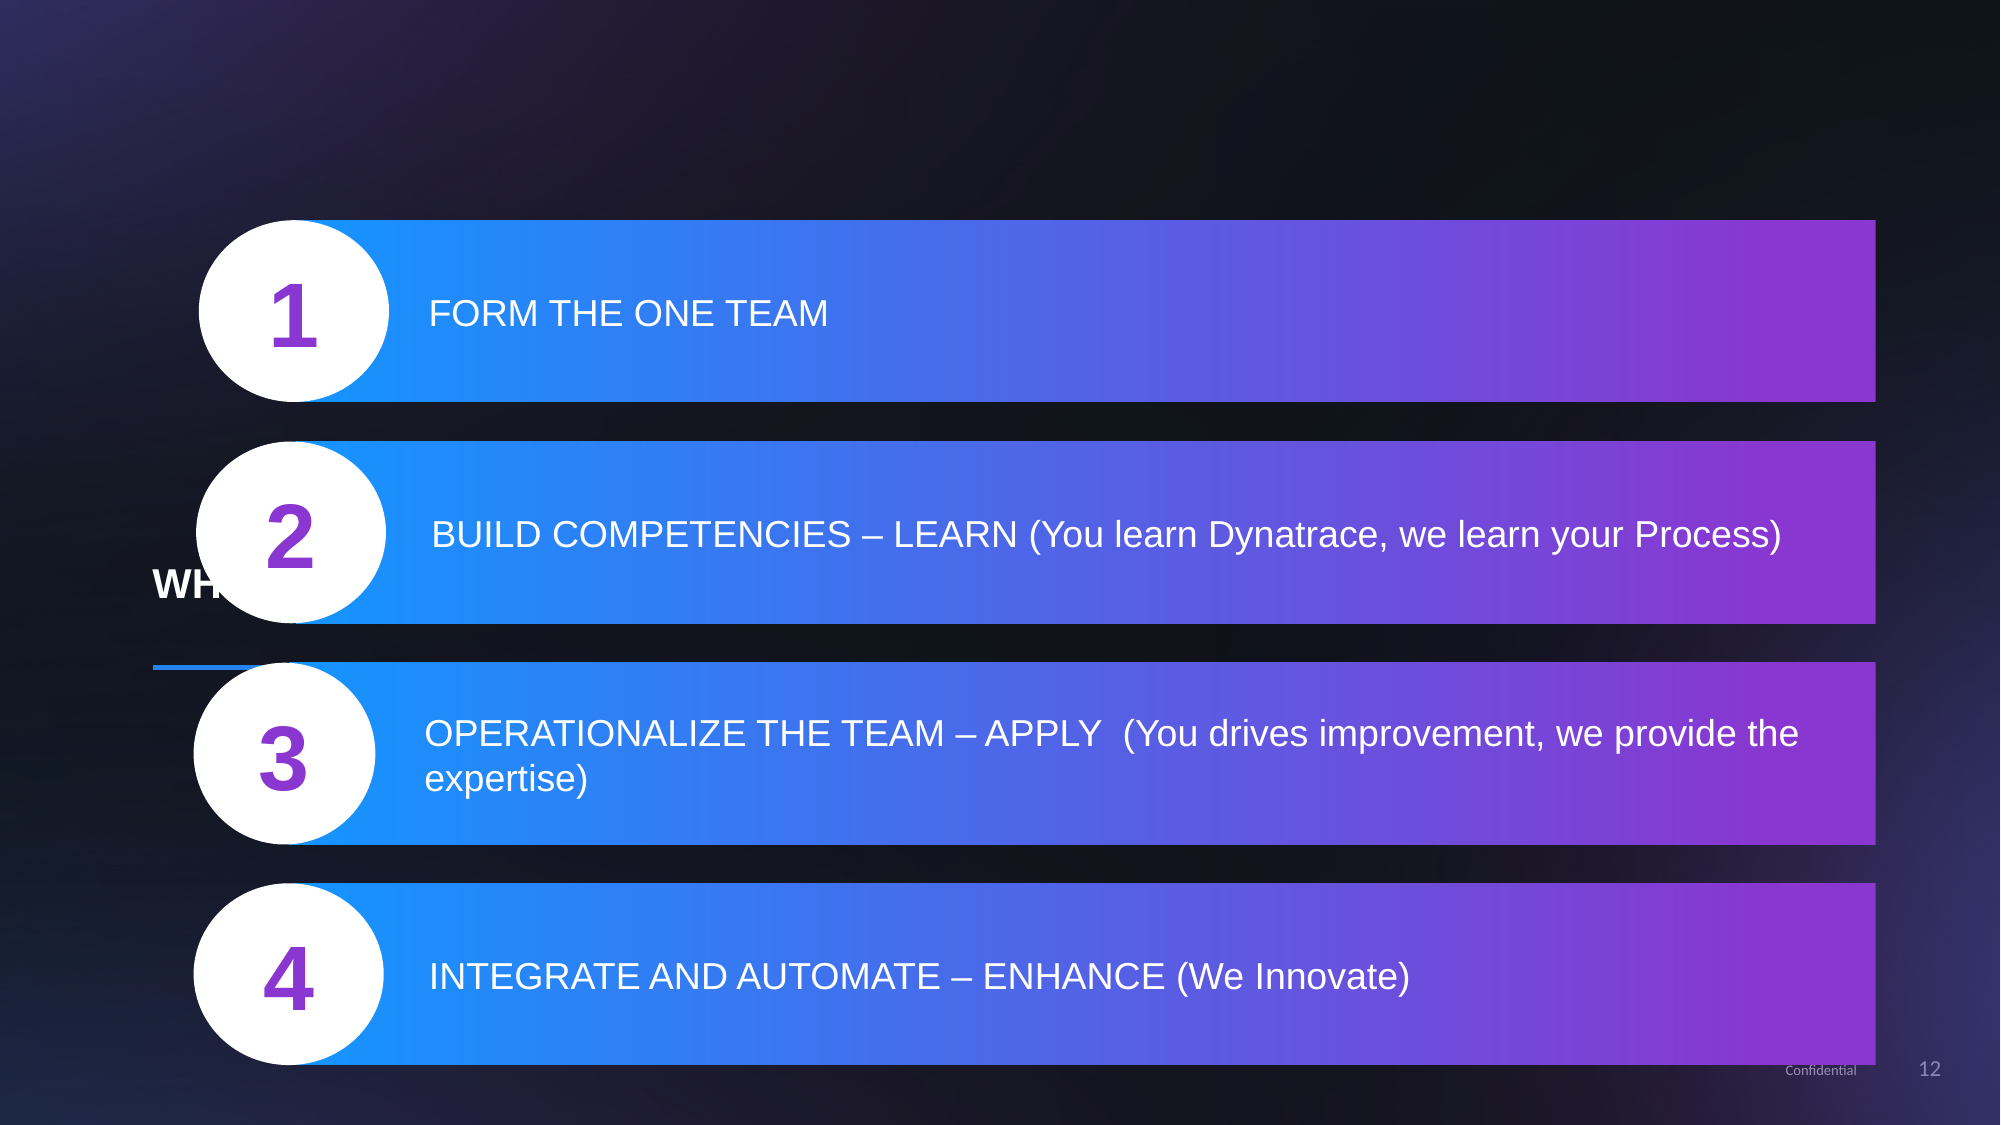

1
FORM THE ONE TEAM
# WHERE DO WE START
BUILD COMPETENCIES – LEARN (You learn Dynatrace, we learn your Process)
2
OPERATIONALIZE THE TEAM – APPLY  (You drives improvement, we provide the expertise)
3
INTEGRATE AND AUTOMATE – ENHANCE (We Innovate)
4